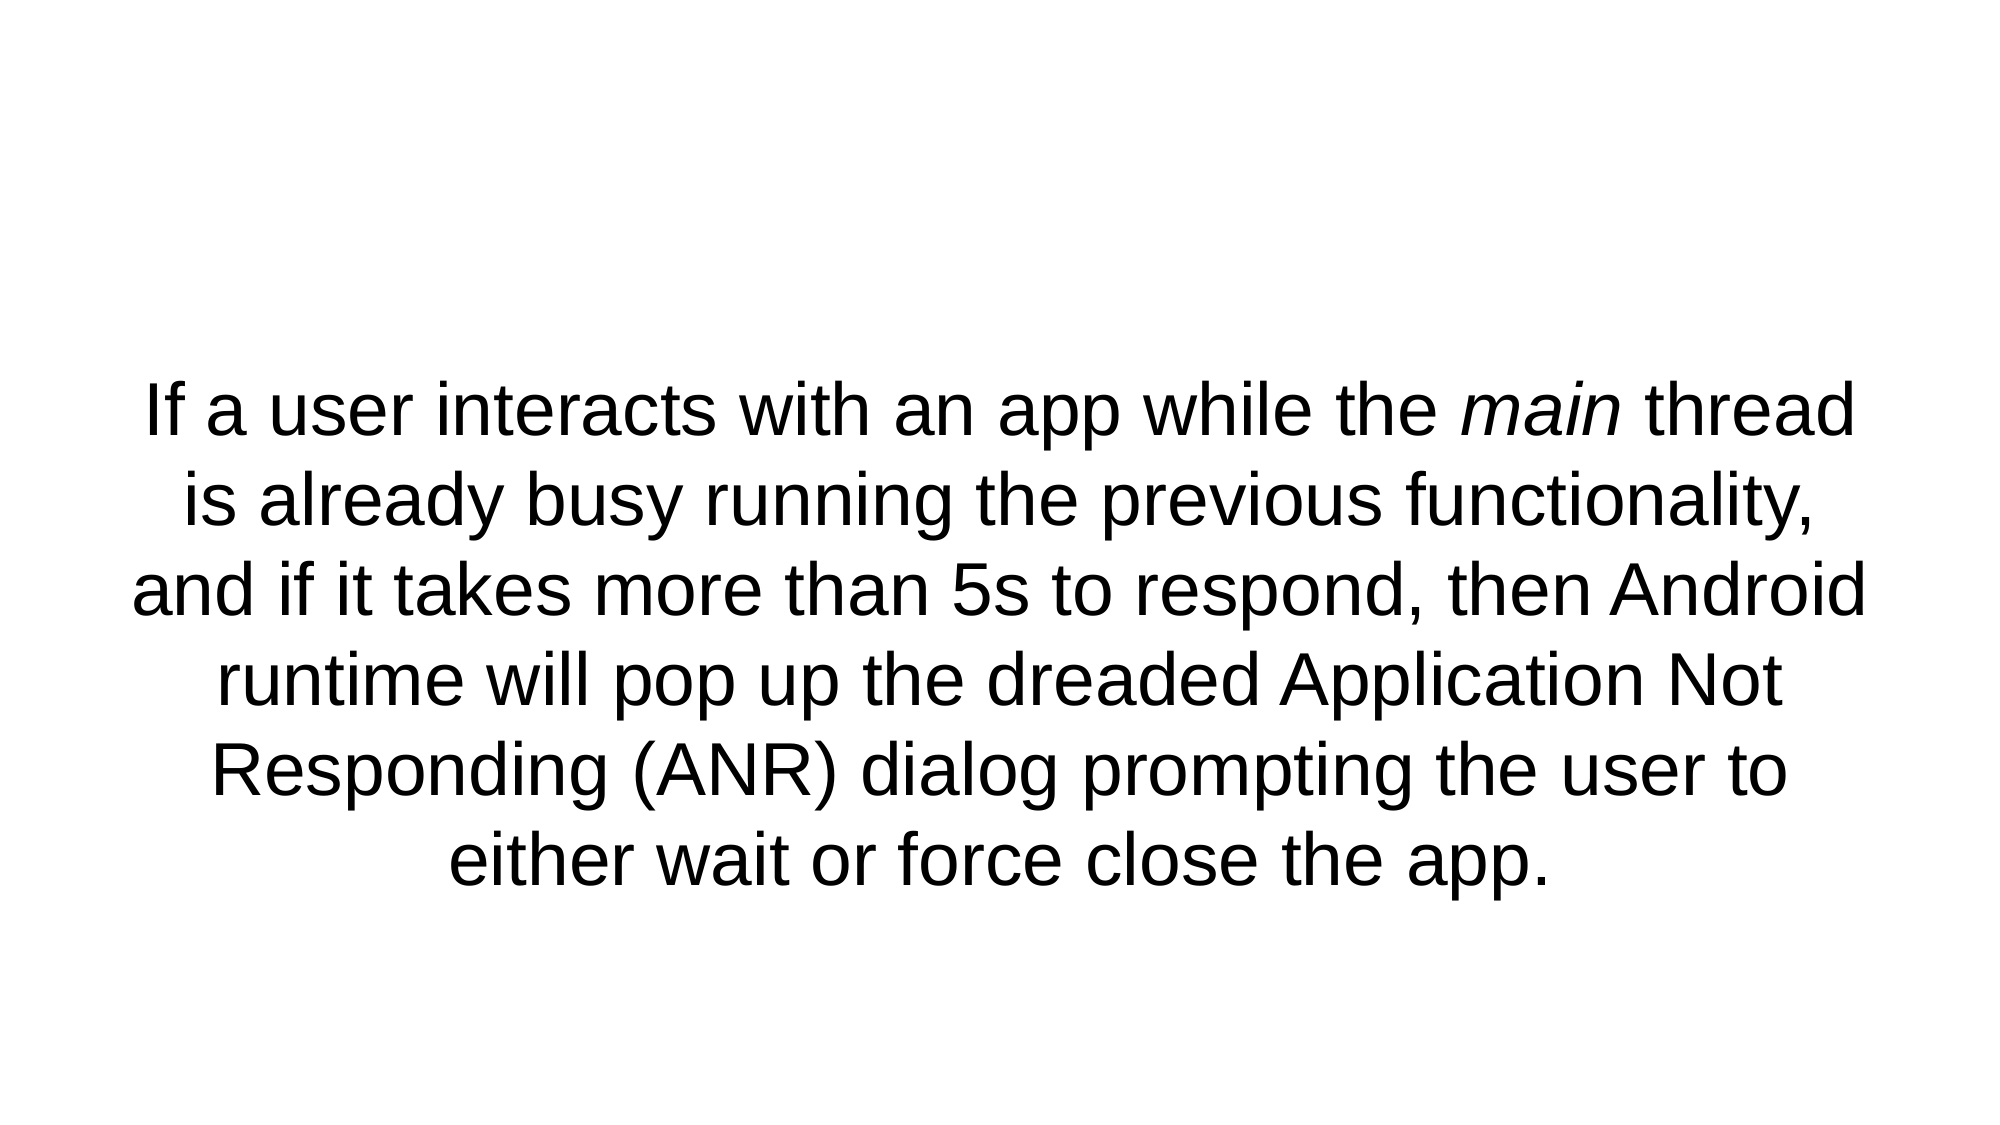

#
If a user interacts with an app while the main thread is already busy running the previous functionality, and if it takes more than 5s to respond, then Android runtime will pop up the dreaded Application Not Responding (ANR) dialog prompting the user to either wait or force close the app.